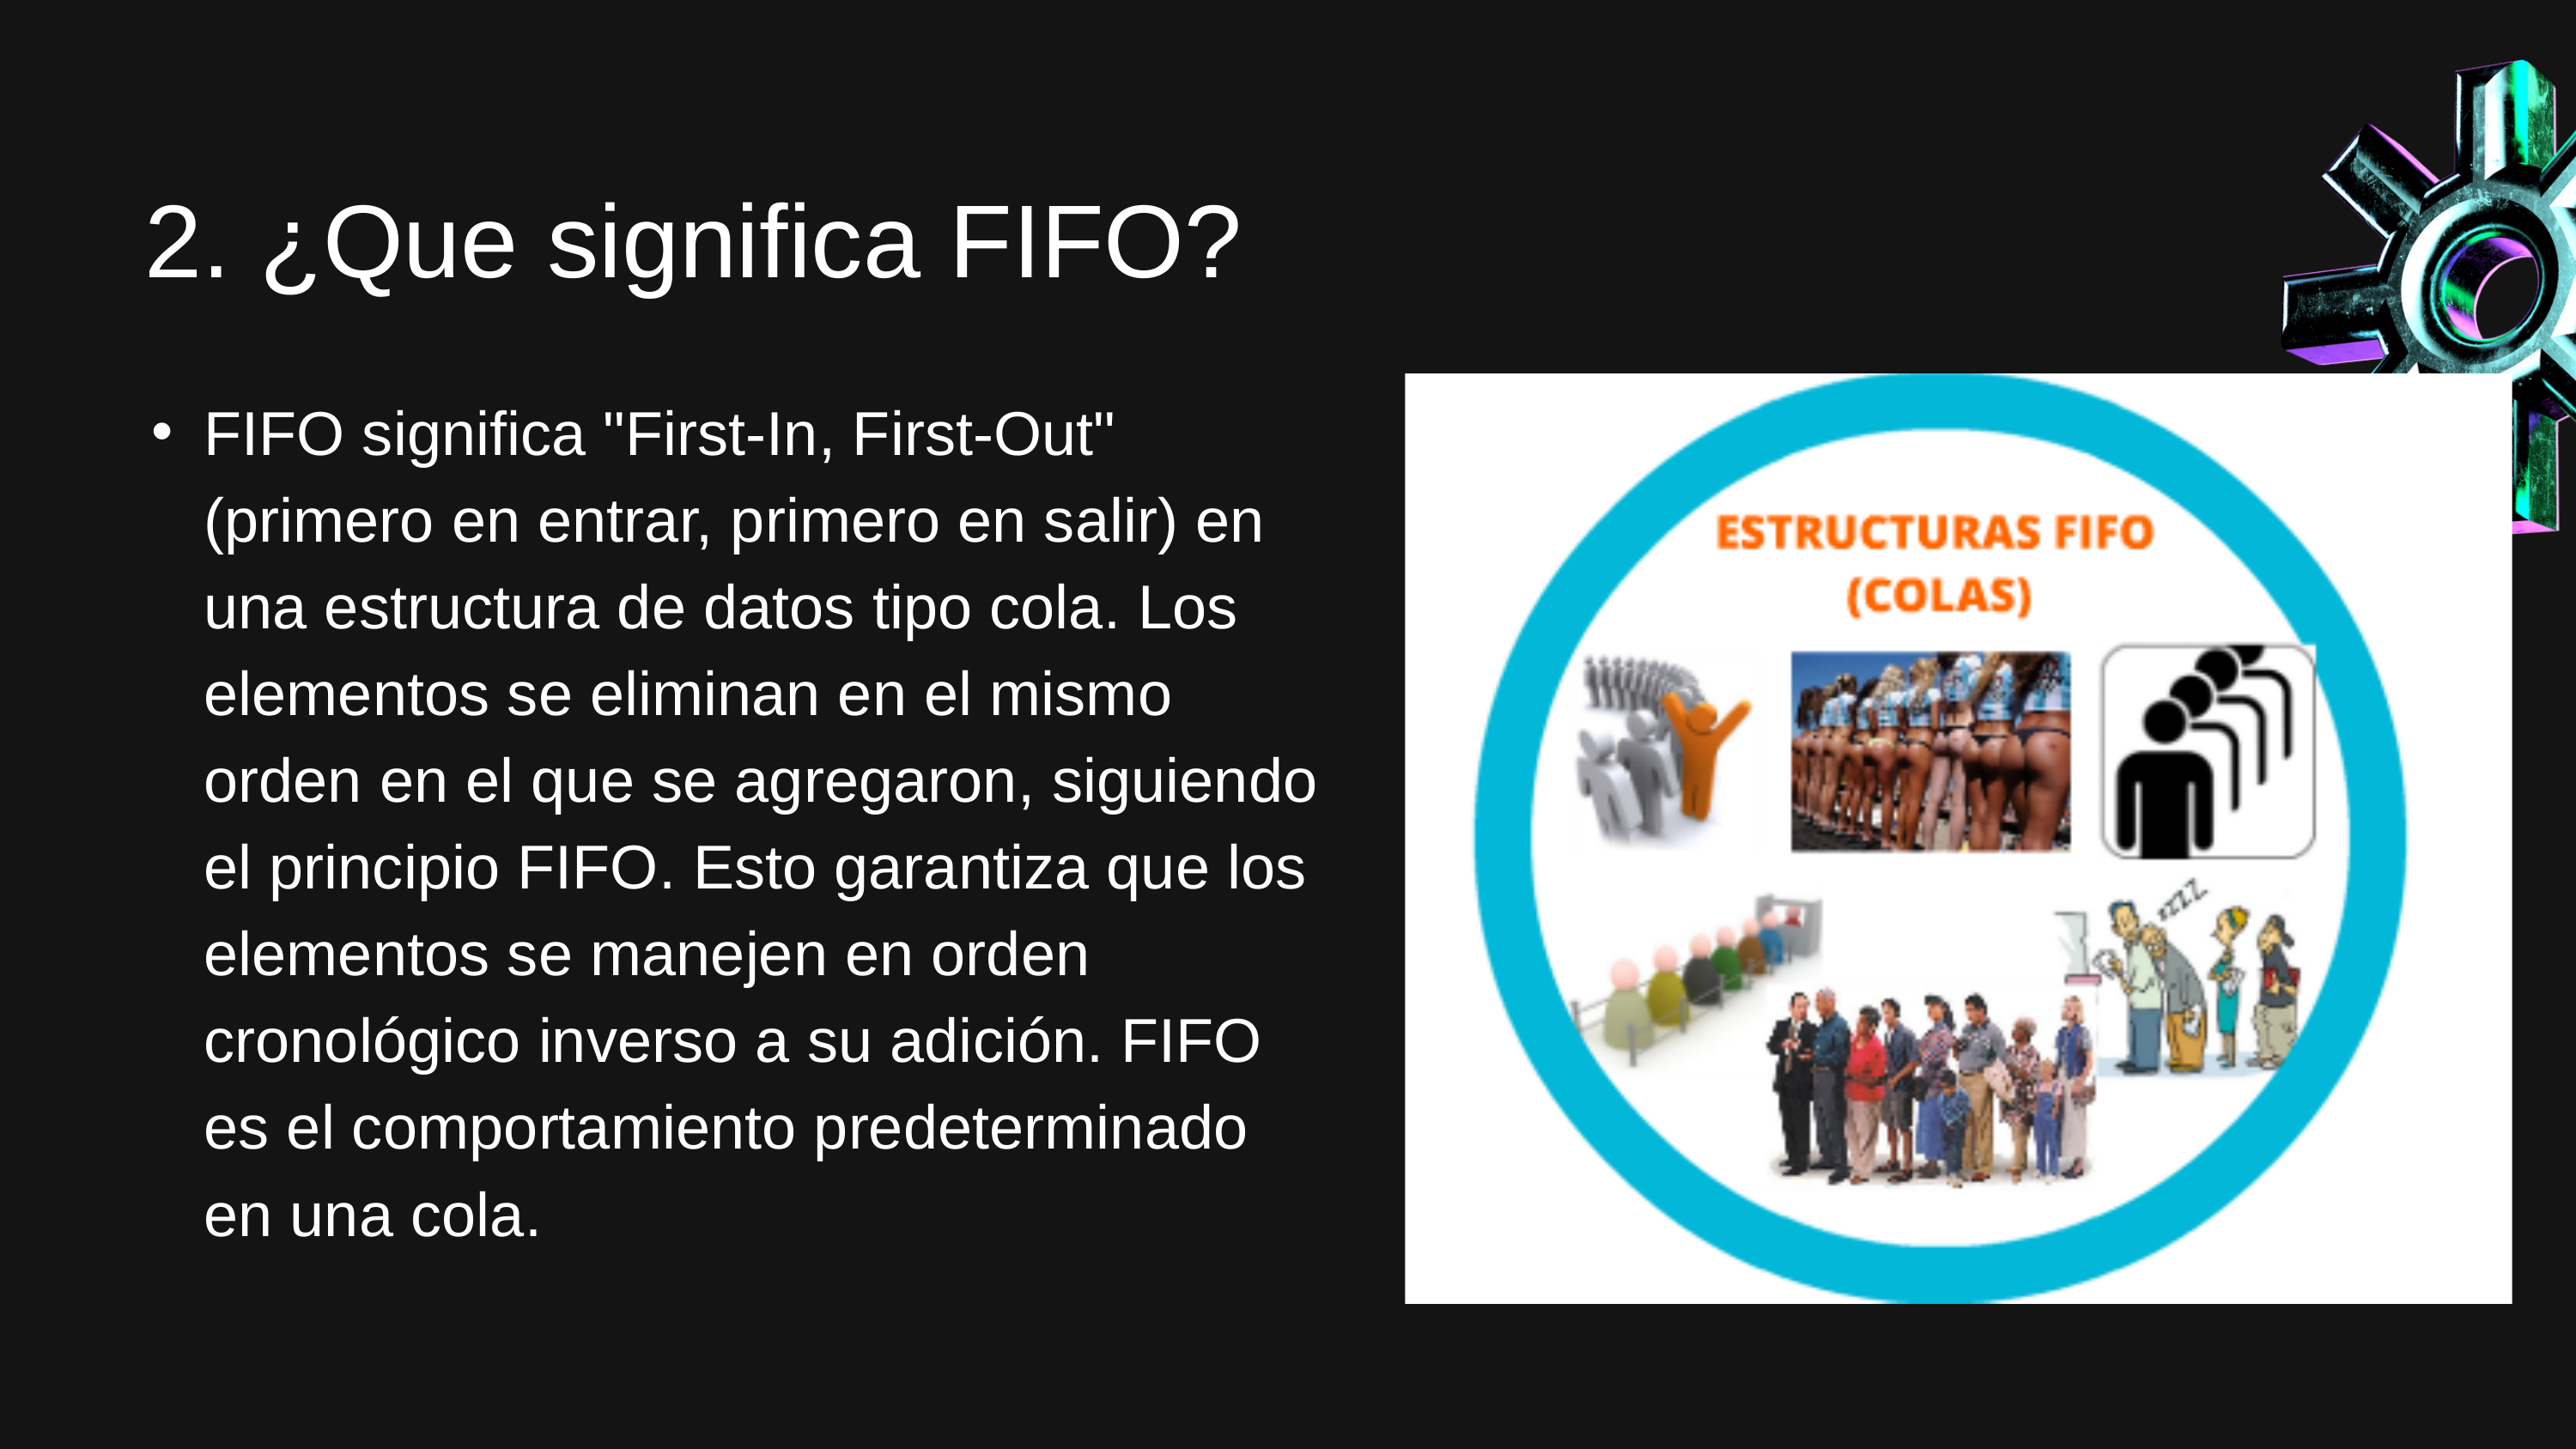

2. ¿Que significa FIFO?

FIFO significa "First-In, First-Out" (primero en entrar, primero en salir) en una estructura de datos tipo cola. Los elementos se eliminan en el mismo orden en el que se agregaron, siguiendo el principio FIFO. Esto garantiza que los elementos se manejen en orden cronológico inverso a su adición. FIFO es el comportamiento predeterminado en una cola.